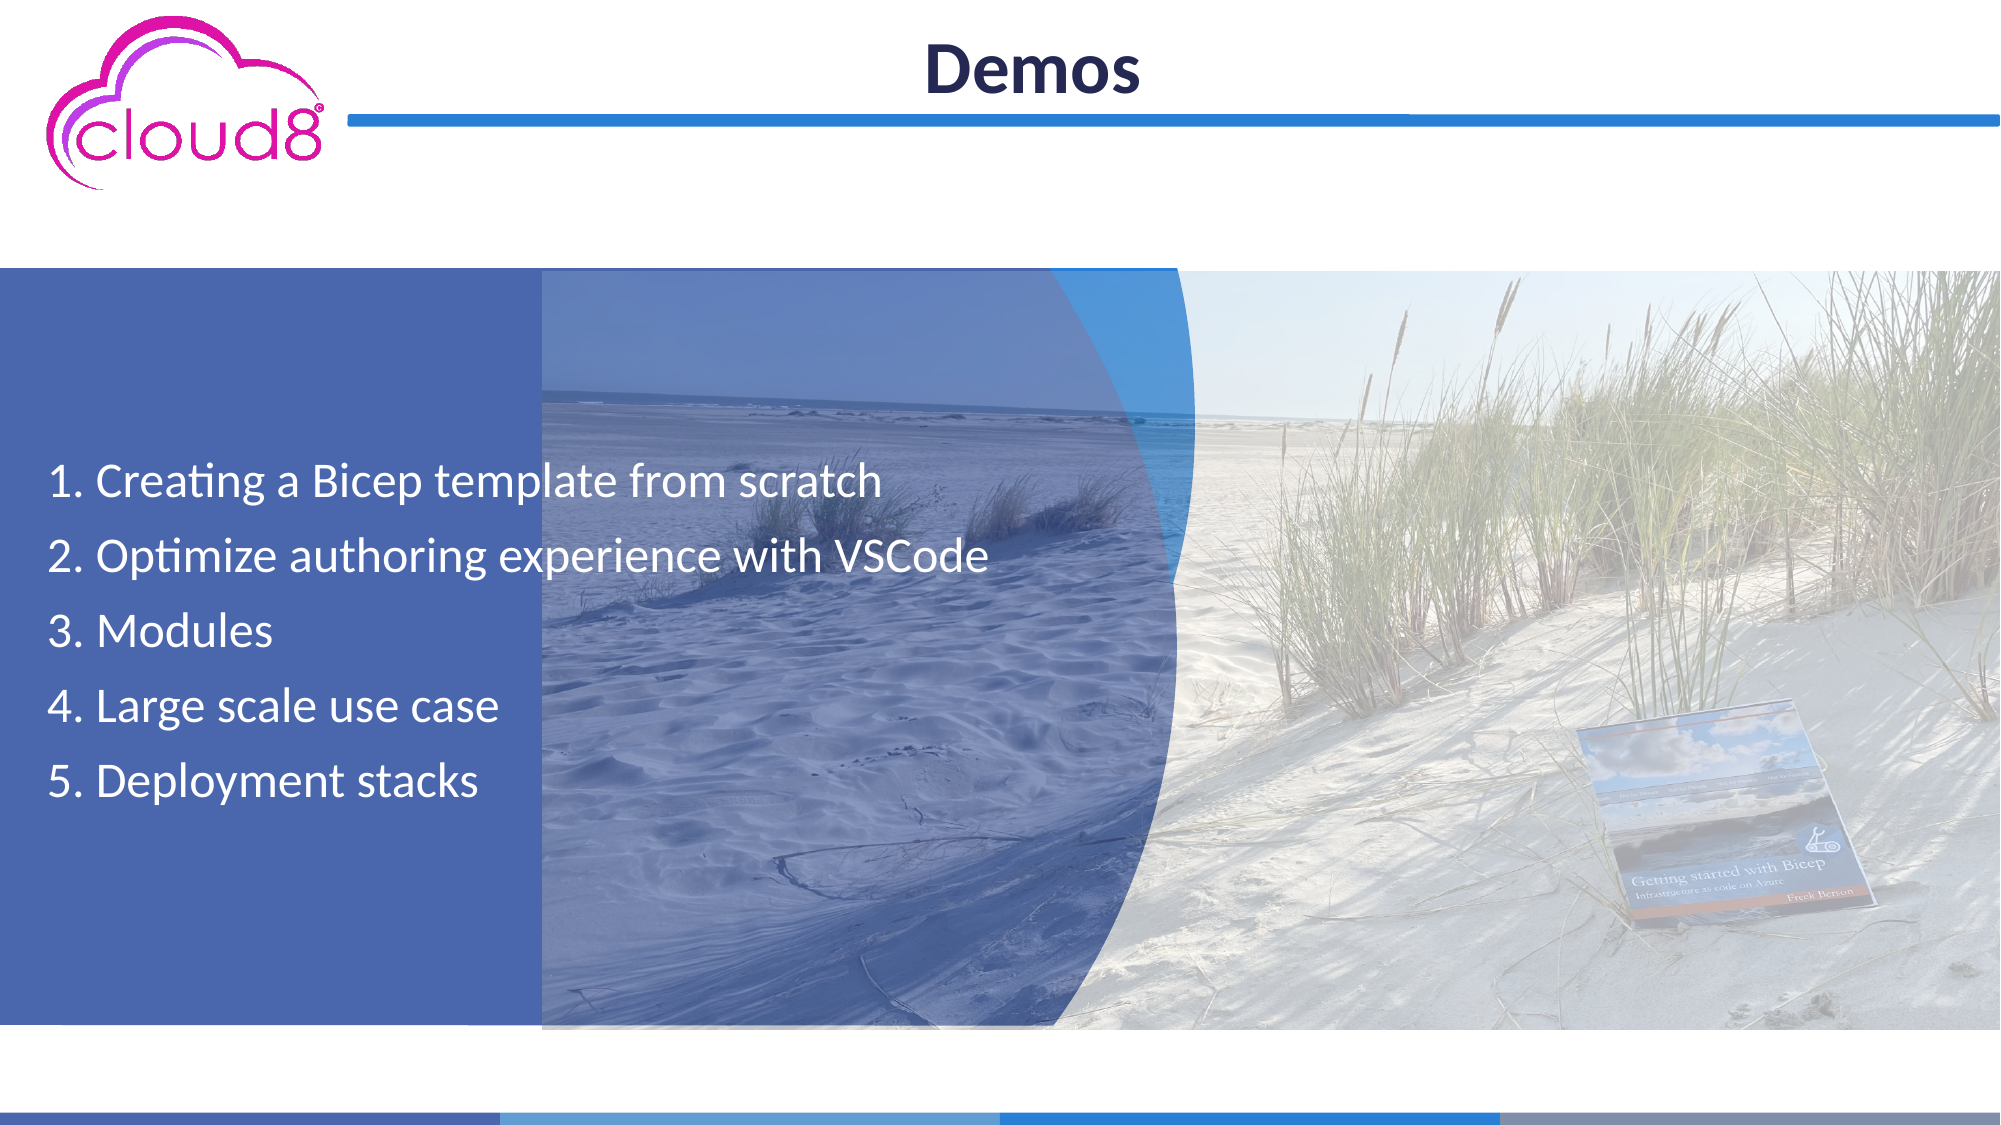

Demos
1. Creating a Bicep template from scratch
2. Optimize authoring experience with VSCode
3. Modules
4. Large scale use case
5. Deployment stacks